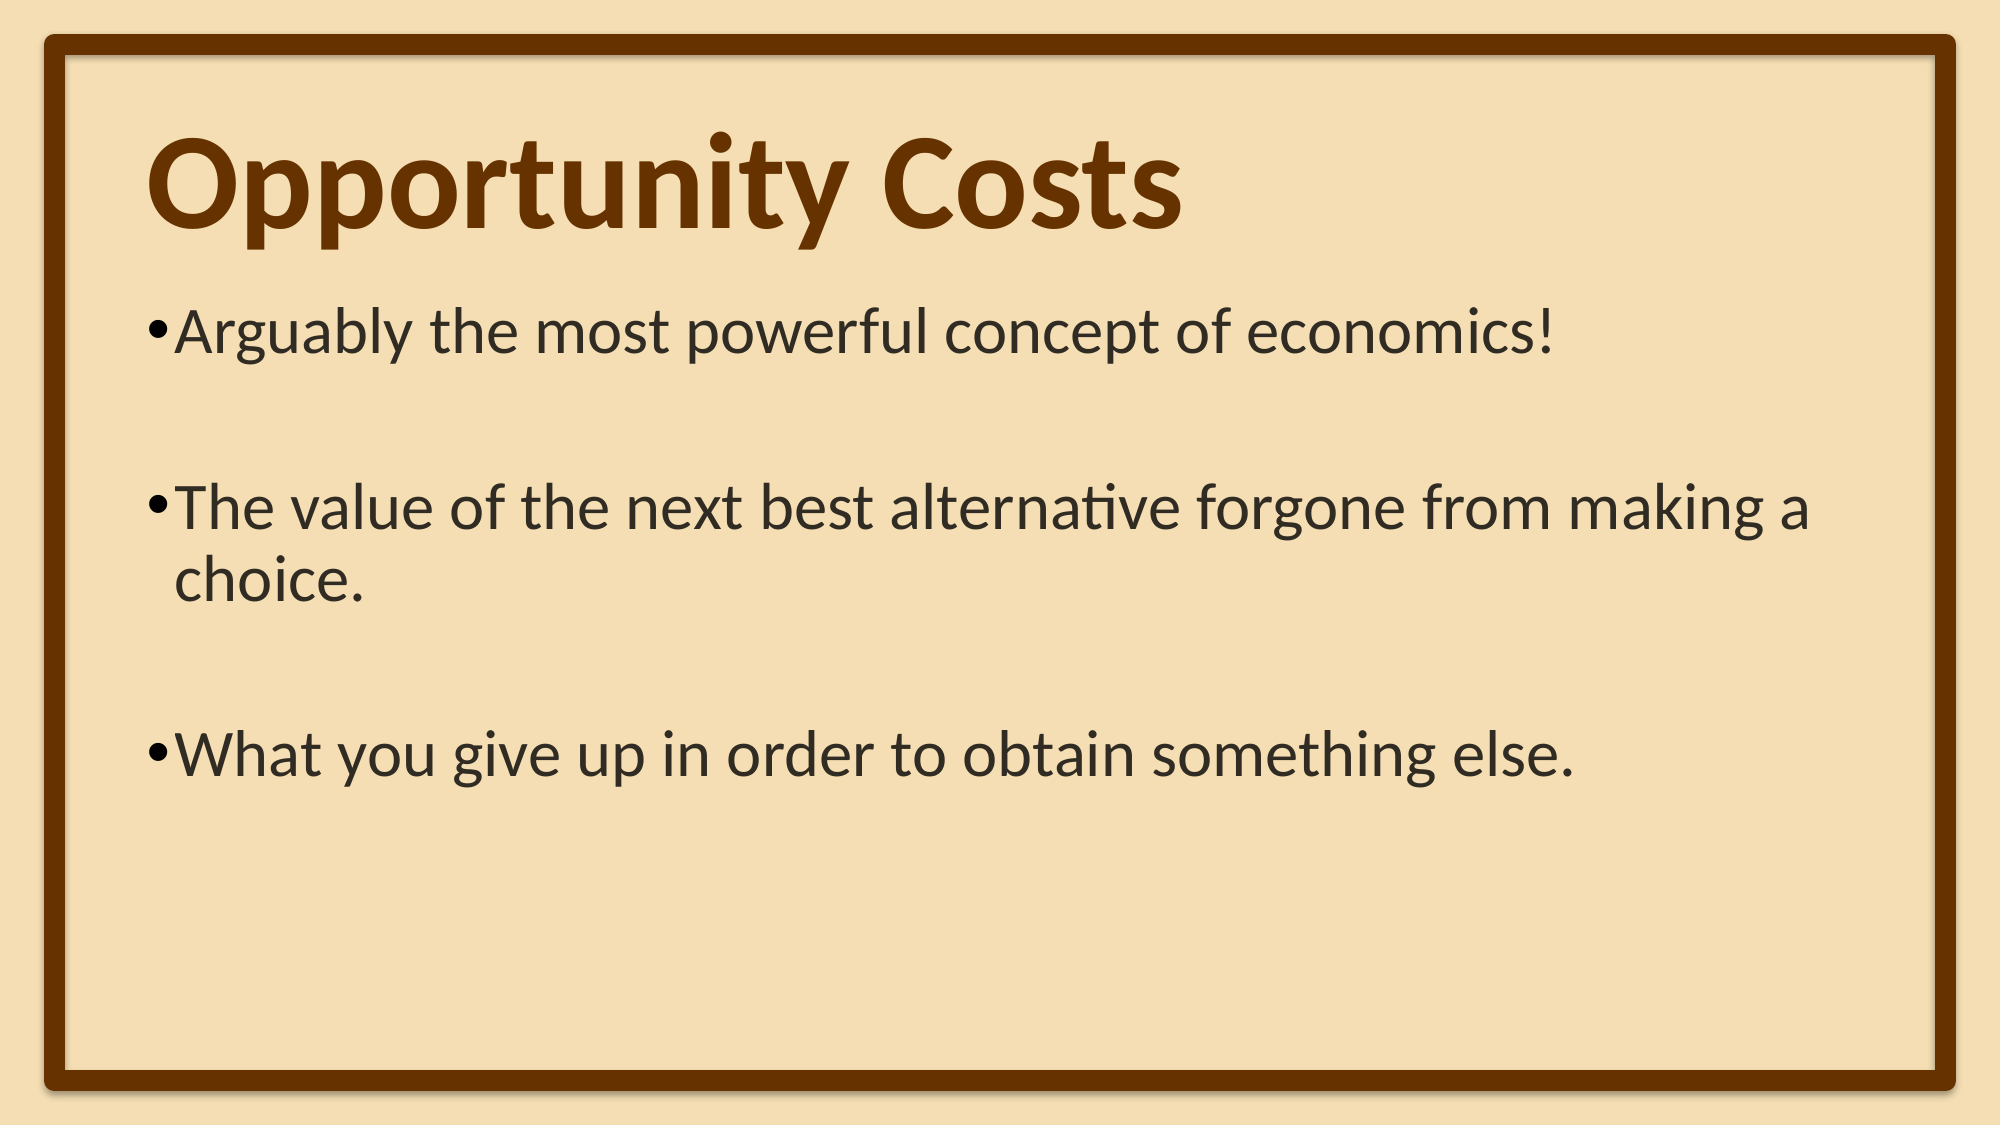

Opportunity Costs
Arguably the most powerful concept of economics!

The value of the next best alternative forgone from making a choice.

What you give up in order to obtain something else.